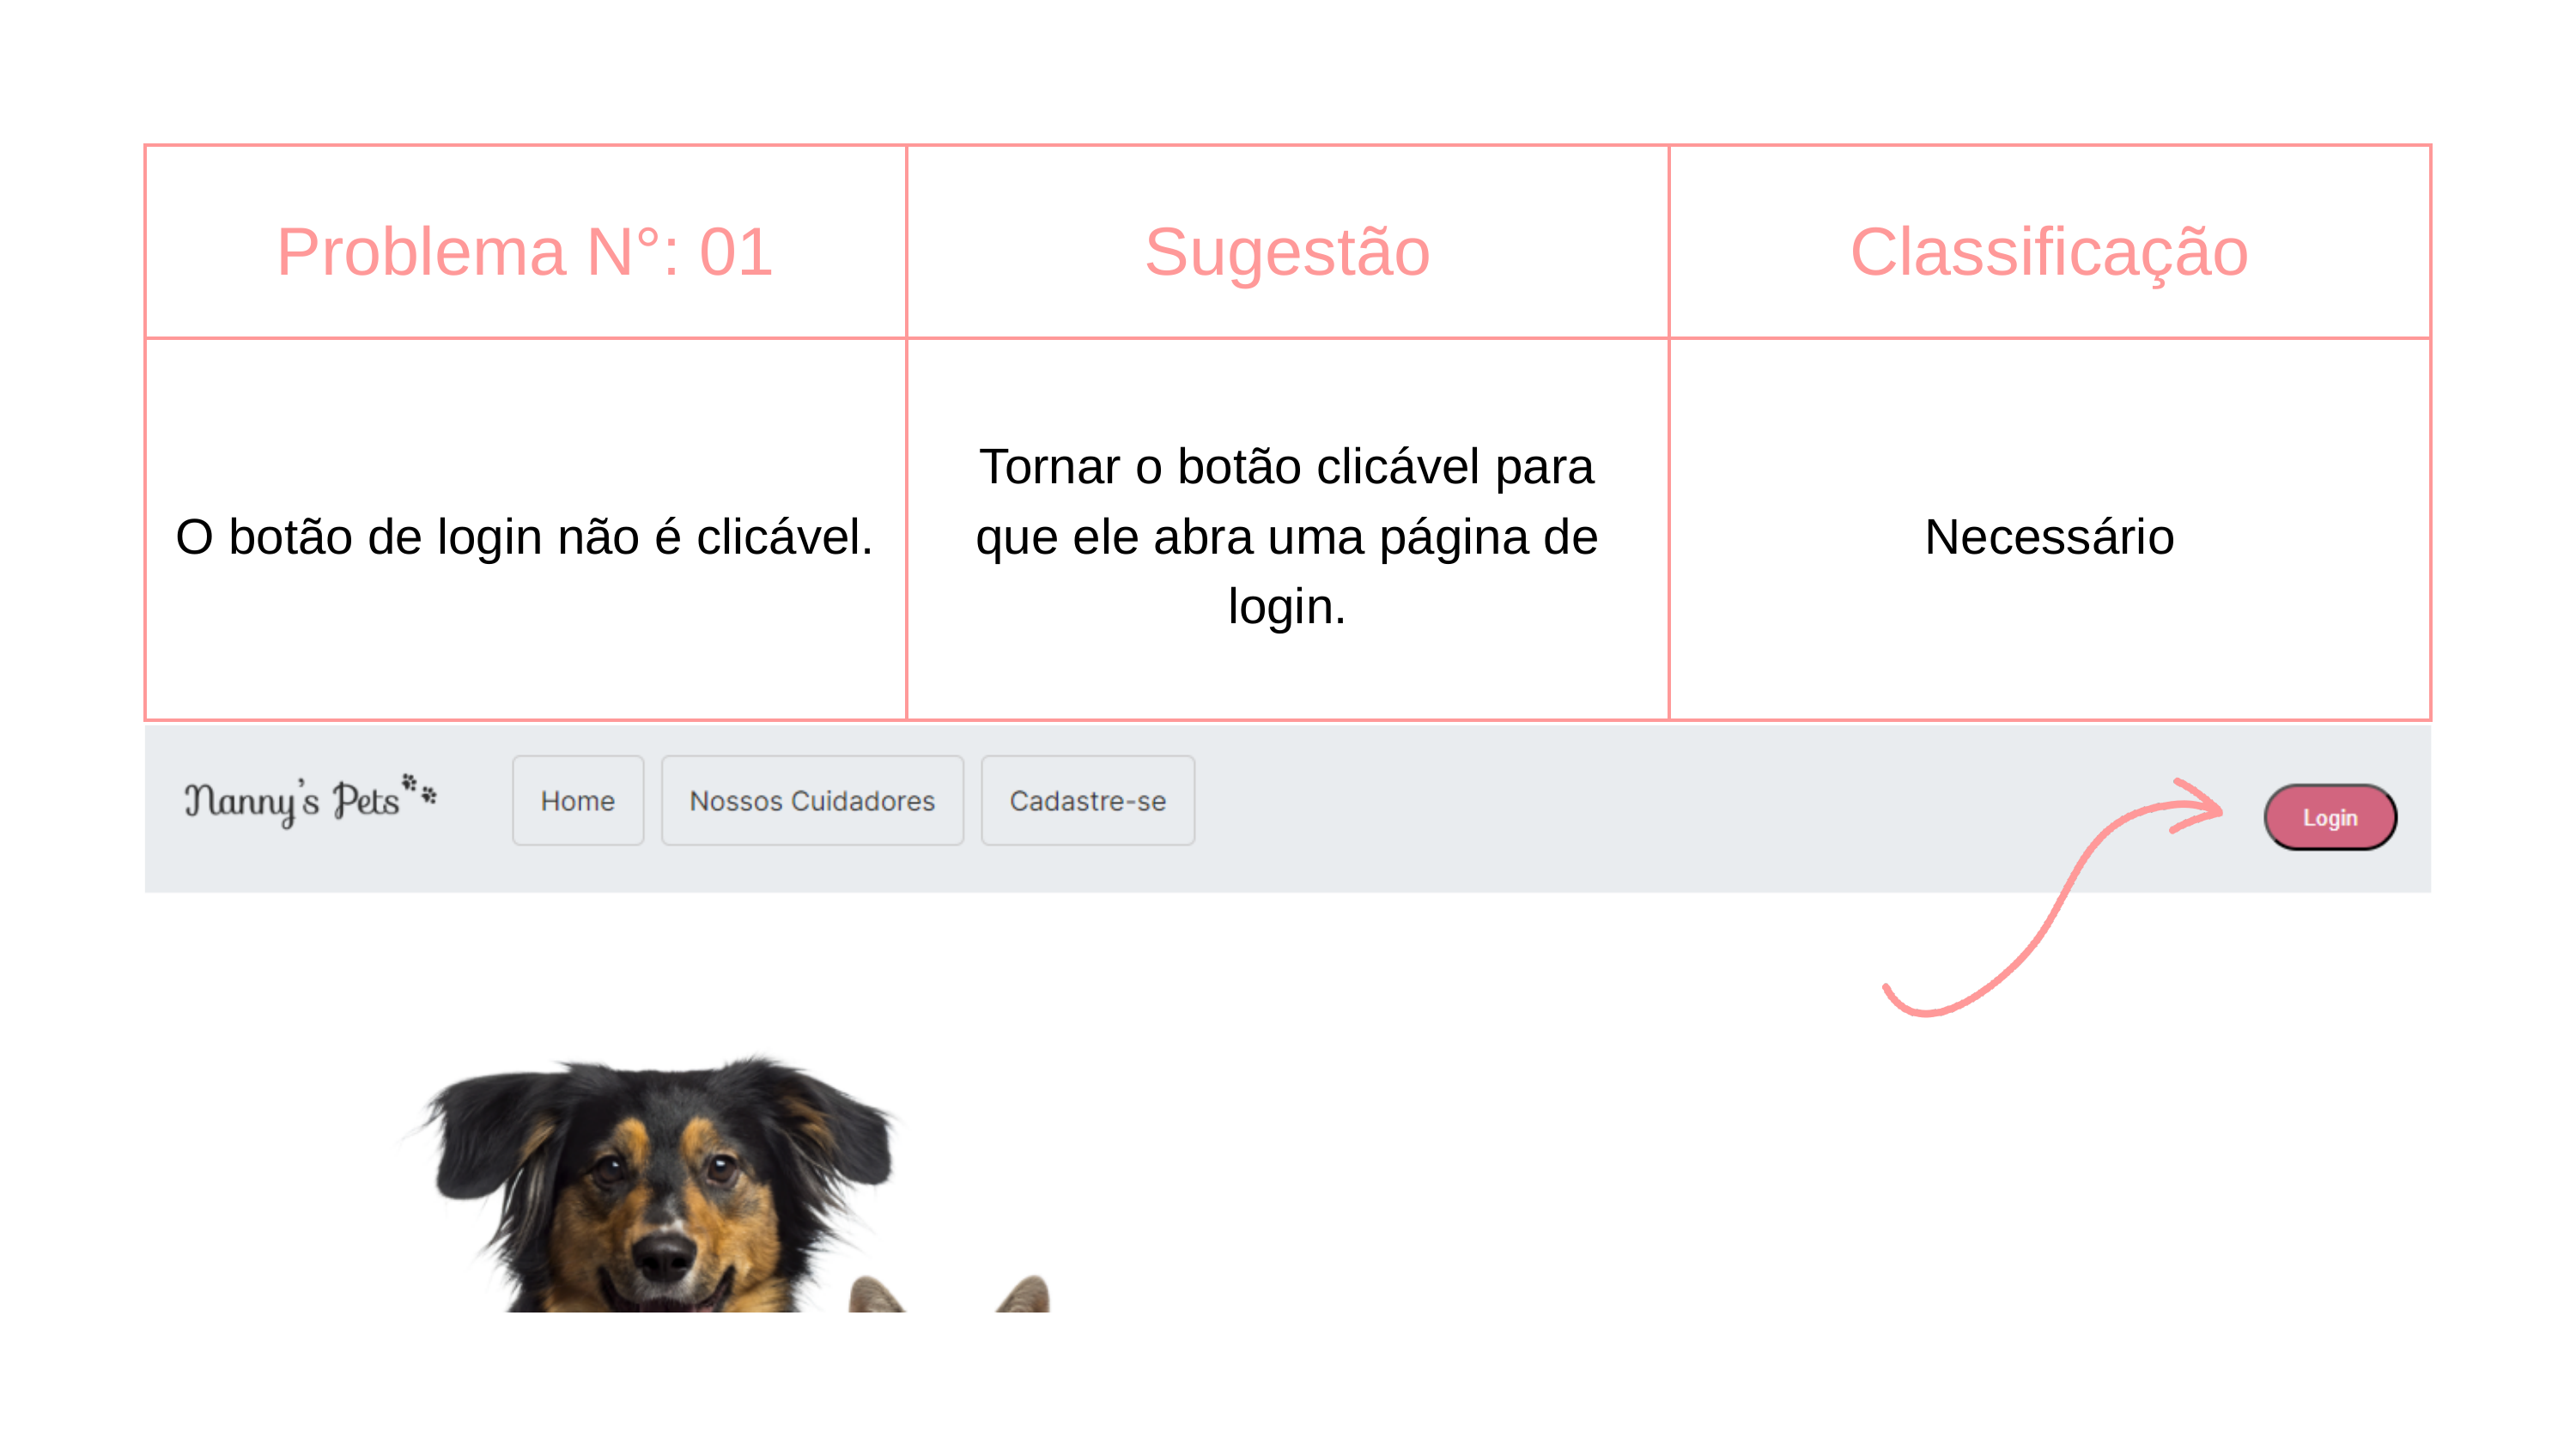

| Problema N°: 01 | Sugestão | Classificação |
| --- | --- | --- |
| O botão de login não é clicável. | Tornar o botão clicável para que ele abra uma página de login. | Necessário |